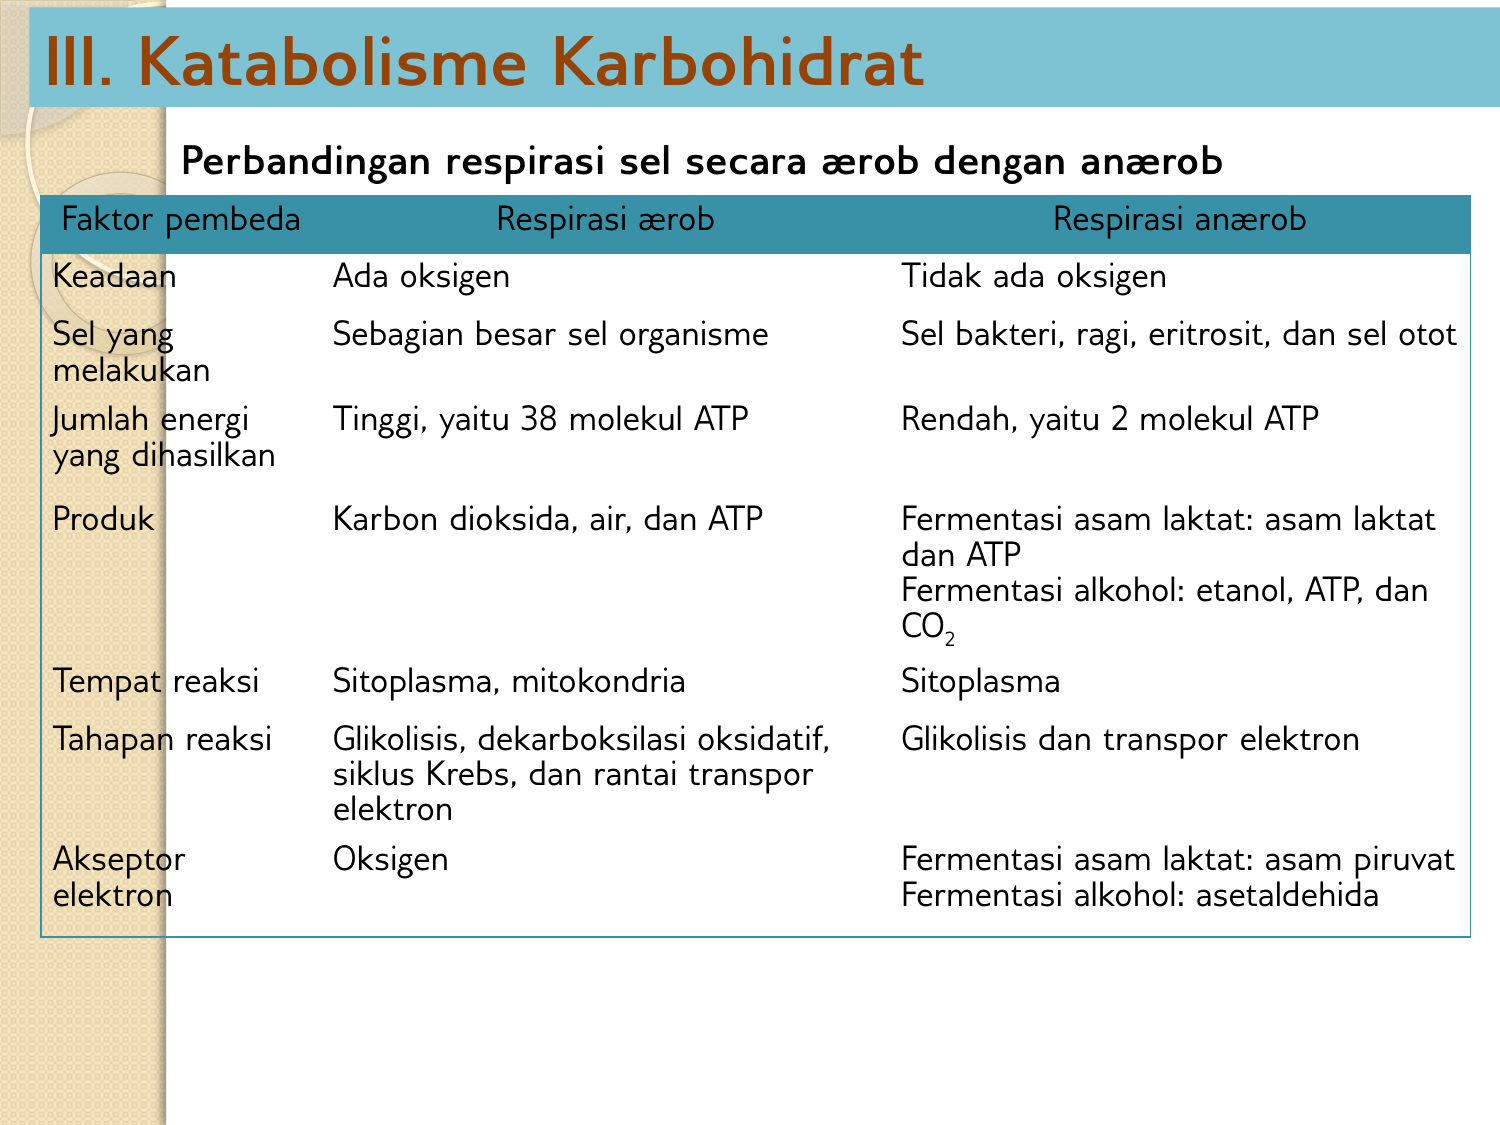

# III. Katabolisme Karbohidrat
Perbandingan respirasi sel secara aerob dengan anaerob
| Faktor pembeda | Respirasi aerob | Respirasi anaerob |
| --- | --- | --- |
| Keadaan | Ada oksigen | Tidak ada oksigen |
| Sel yang melakukan | Sebagian besar sel organisme | Sel bakteri, ragi, eritrosit, dan sel otot |
| Jumlah energi yang dihasilkan | Tinggi, yaitu 38 molekul ATP | Rendah, yaitu 2 molekul ATP |
| Produk | Karbon dioksida, air, dan ATP | Fermentasi asam laktat: asam laktat dan ATP Fermentasi alkohol: etanol, ATP, dan CO2 |
| Tempat reaksi | Sitoplasma, mitokondria | Sitoplasma |
| Tahapan reaksi | Glikolisis, dekarboksilasi oksidatif, siklus Krebs, dan rantai transpor elektron | Glikolisis dan transpor elektron |
| Akseptor elektron | Oksigen | Fermentasi asam laktat: asam piruvat Fermentasi alkohol: asetaldehida |